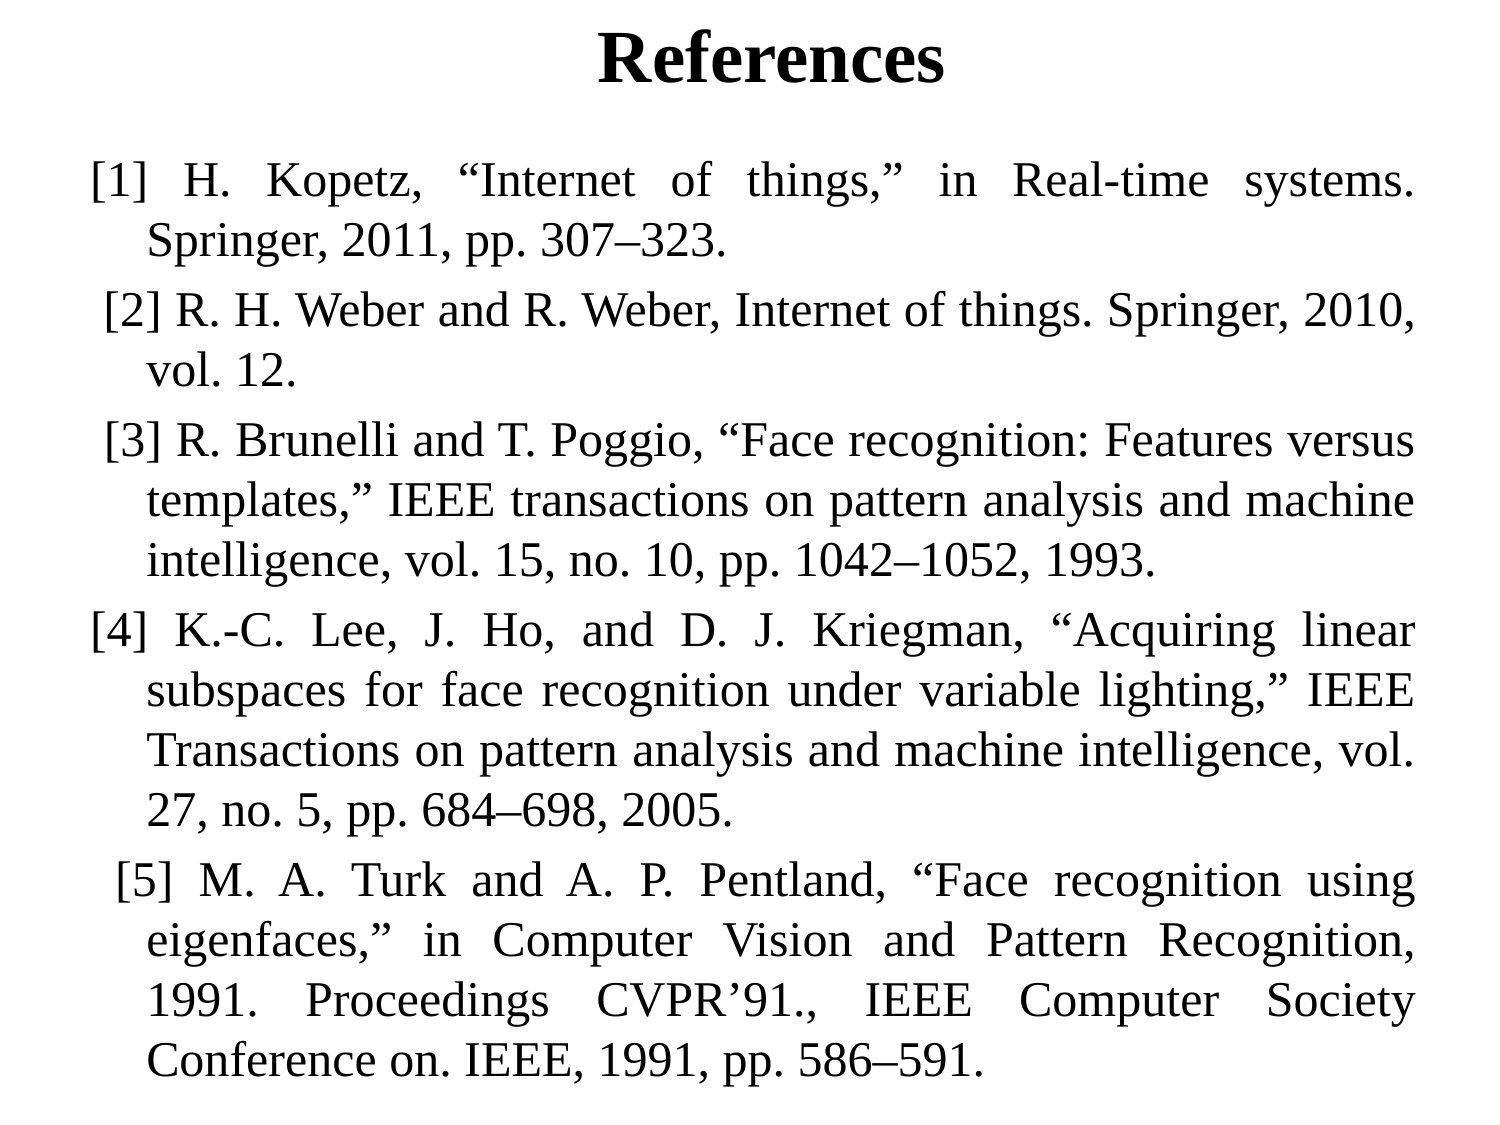

# References
[1] H. Kopetz, “Internet of things,” in Real-time systems. Springer, 2011, pp. 307–323.
 [2] R. H. Weber and R. Weber, Internet of things. Springer, 2010, vol. 12.
 [3] R. Brunelli and T. Poggio, “Face recognition: Features versus templates,” IEEE transactions on pattern analysis and machine intelligence, vol. 15, no. 10, pp. 1042–1052, 1993.
[4] K.-C. Lee, J. Ho, and D. J. Kriegman, “Acquiring linear subspaces for face recognition under variable lighting,” IEEE Transactions on pattern analysis and machine intelligence, vol. 27, no. 5, pp. 684–698, 2005.
 [5] M. A. Turk and A. P. Pentland, “Face recognition using eigenfaces,” in Computer Vision and Pattern Recognition, 1991. Proceedings CVPR’91., IEEE Computer Society Conference on. IEEE, 1991, pp. 586–591.